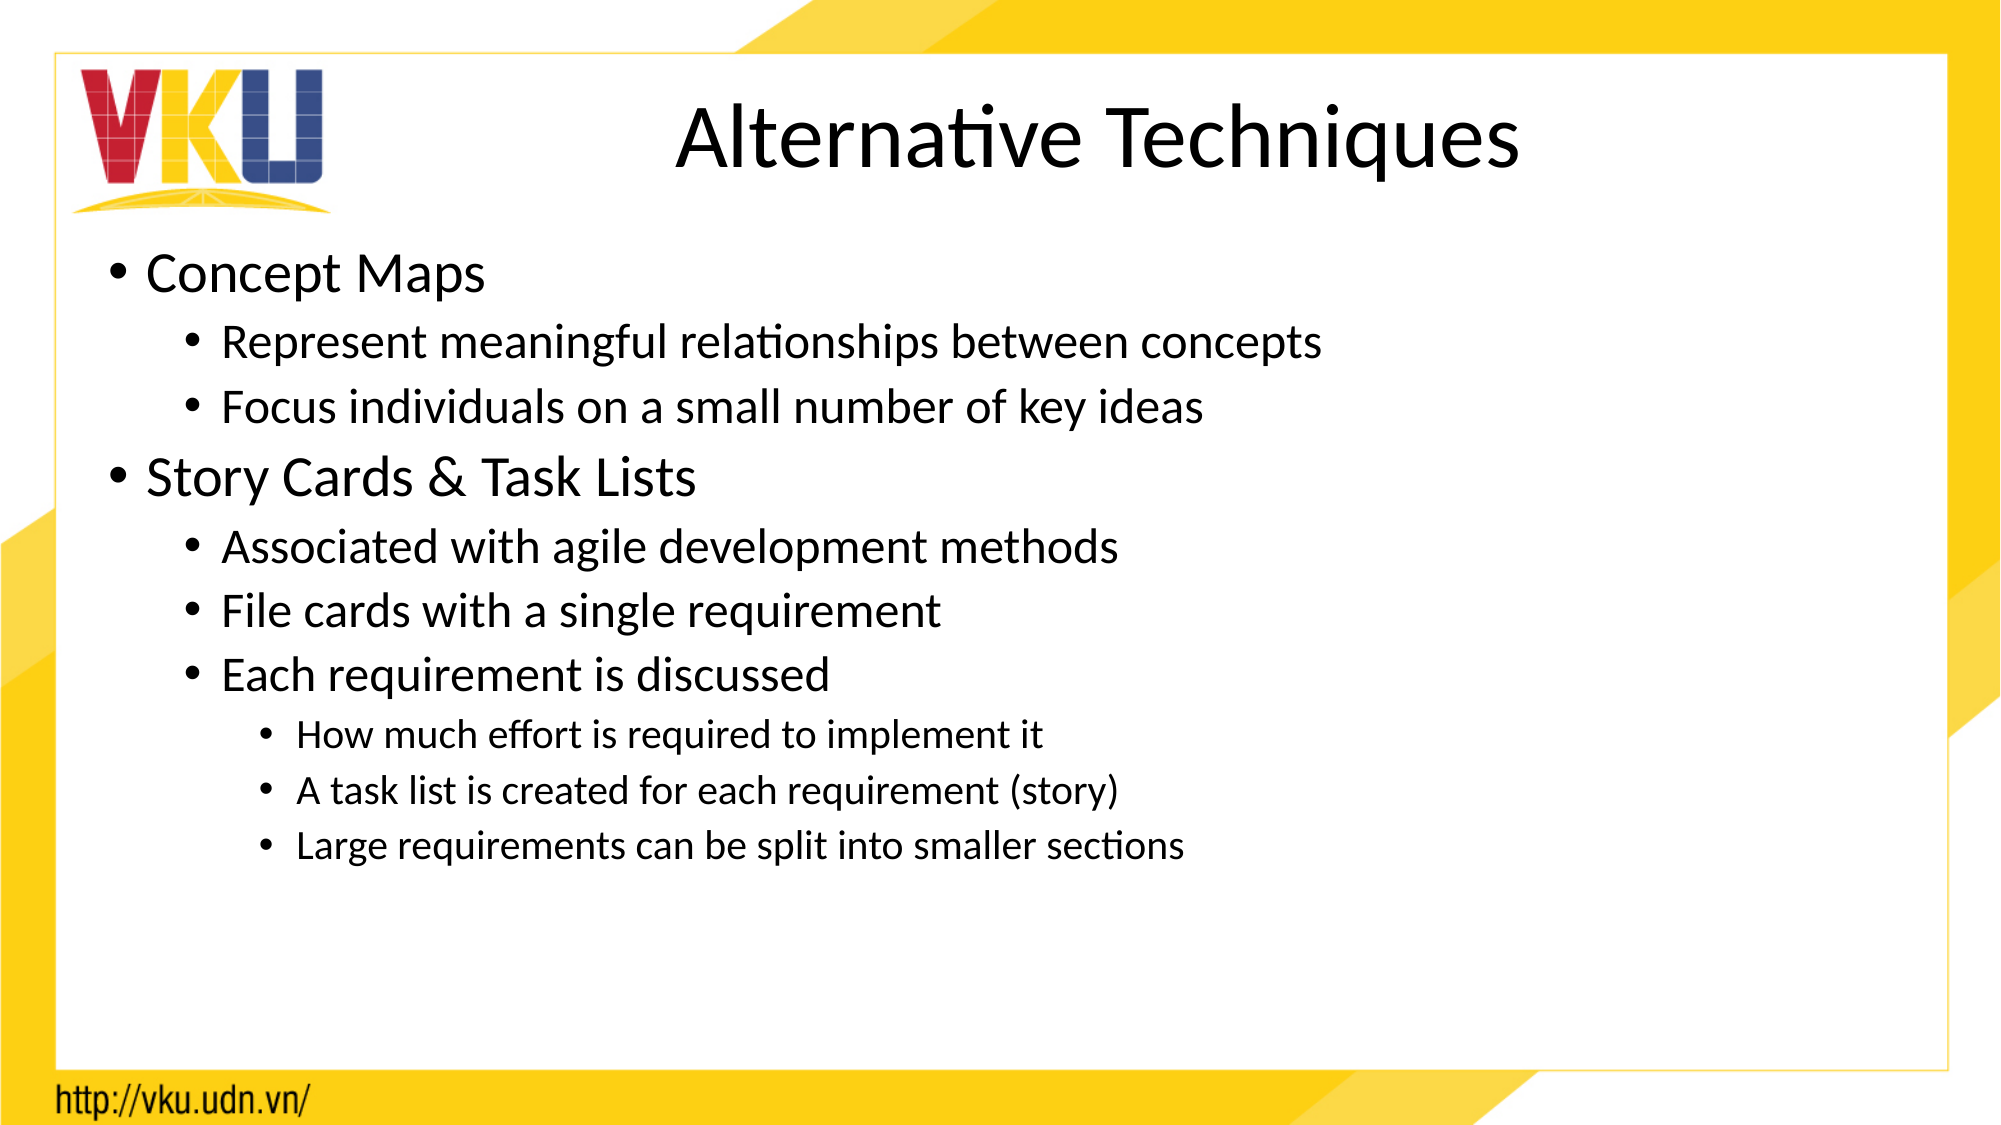

# Alternative Techniques
Concept Maps
Represent meaningful relationships between concepts
Focus individuals on a small number of key ideas
Story Cards & Task Lists
Associated with agile development methods
File cards with a single requirement
Each requirement is discussed
How much effort is required to implement it
A task list is created for each requirement (story)
Large requirements can be split into smaller sections